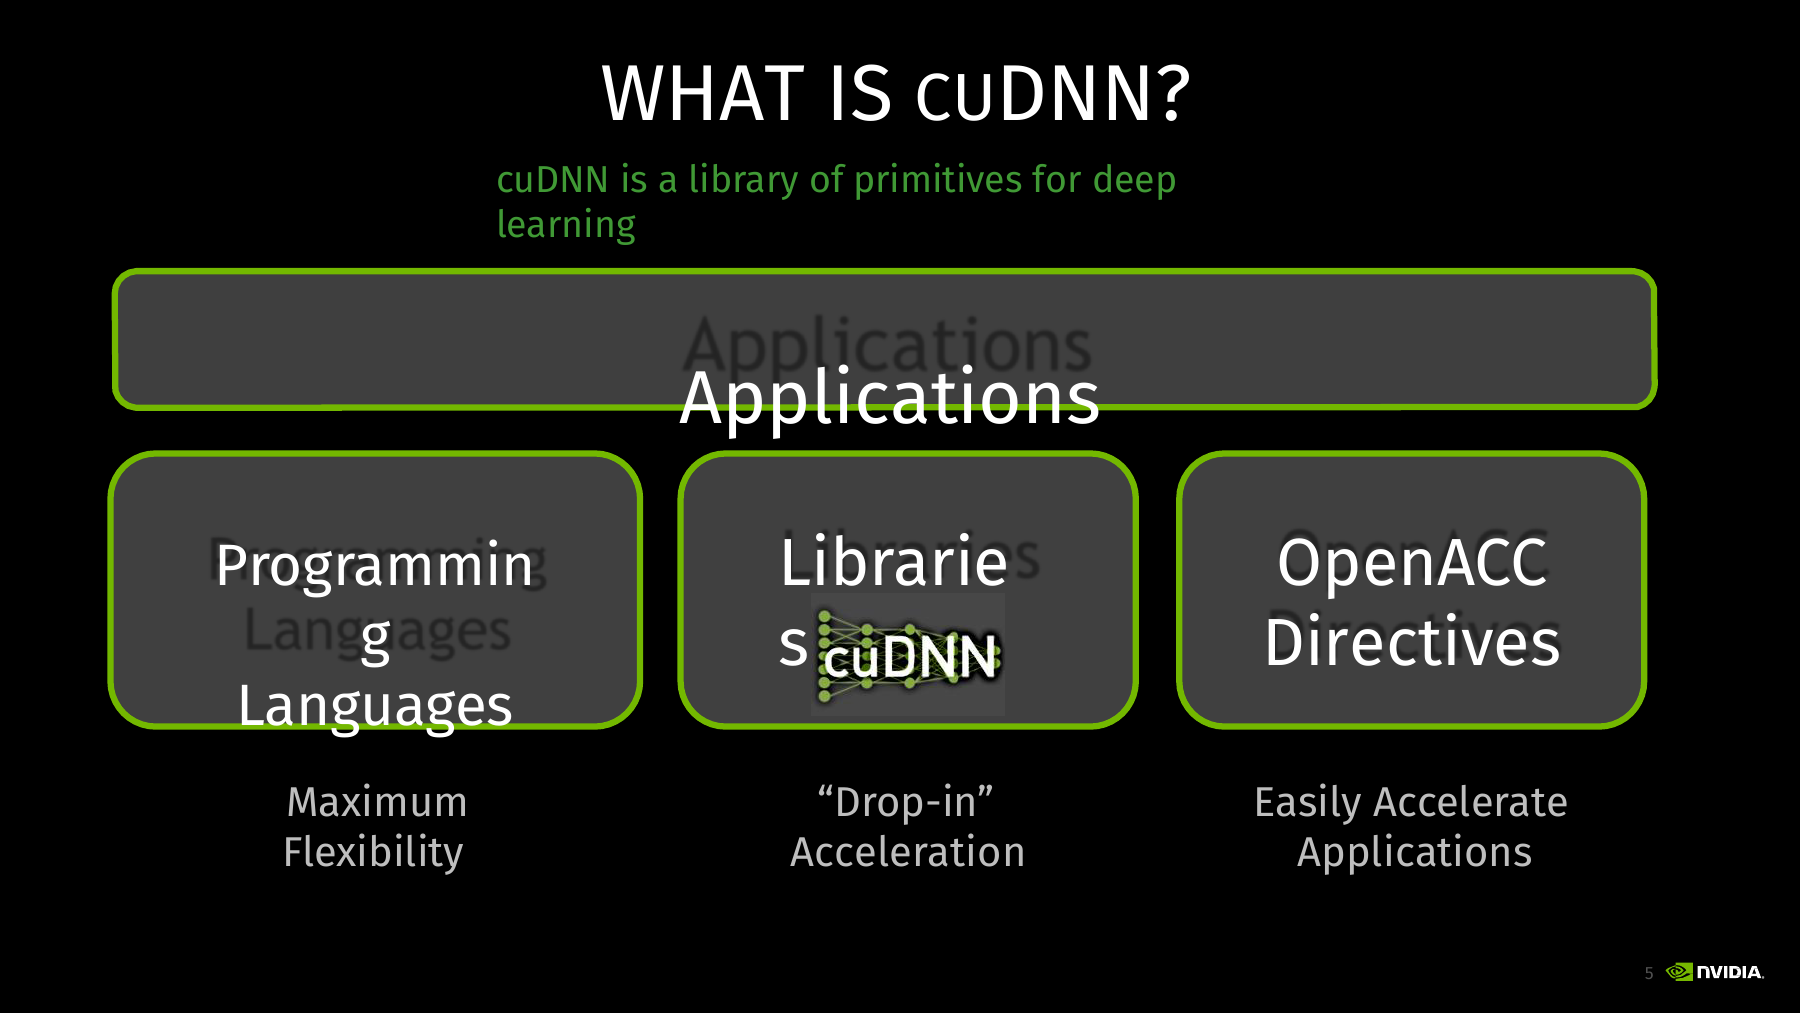

# WHAT IS CUDNN?
cuDNN is a library of primitives for deep learning

Applications

Libraries
OpenACC
Directives
Programming
Languages

Maximum Flexibility
“Drop-in” Acceleration
Easily Accelerate Applications
5